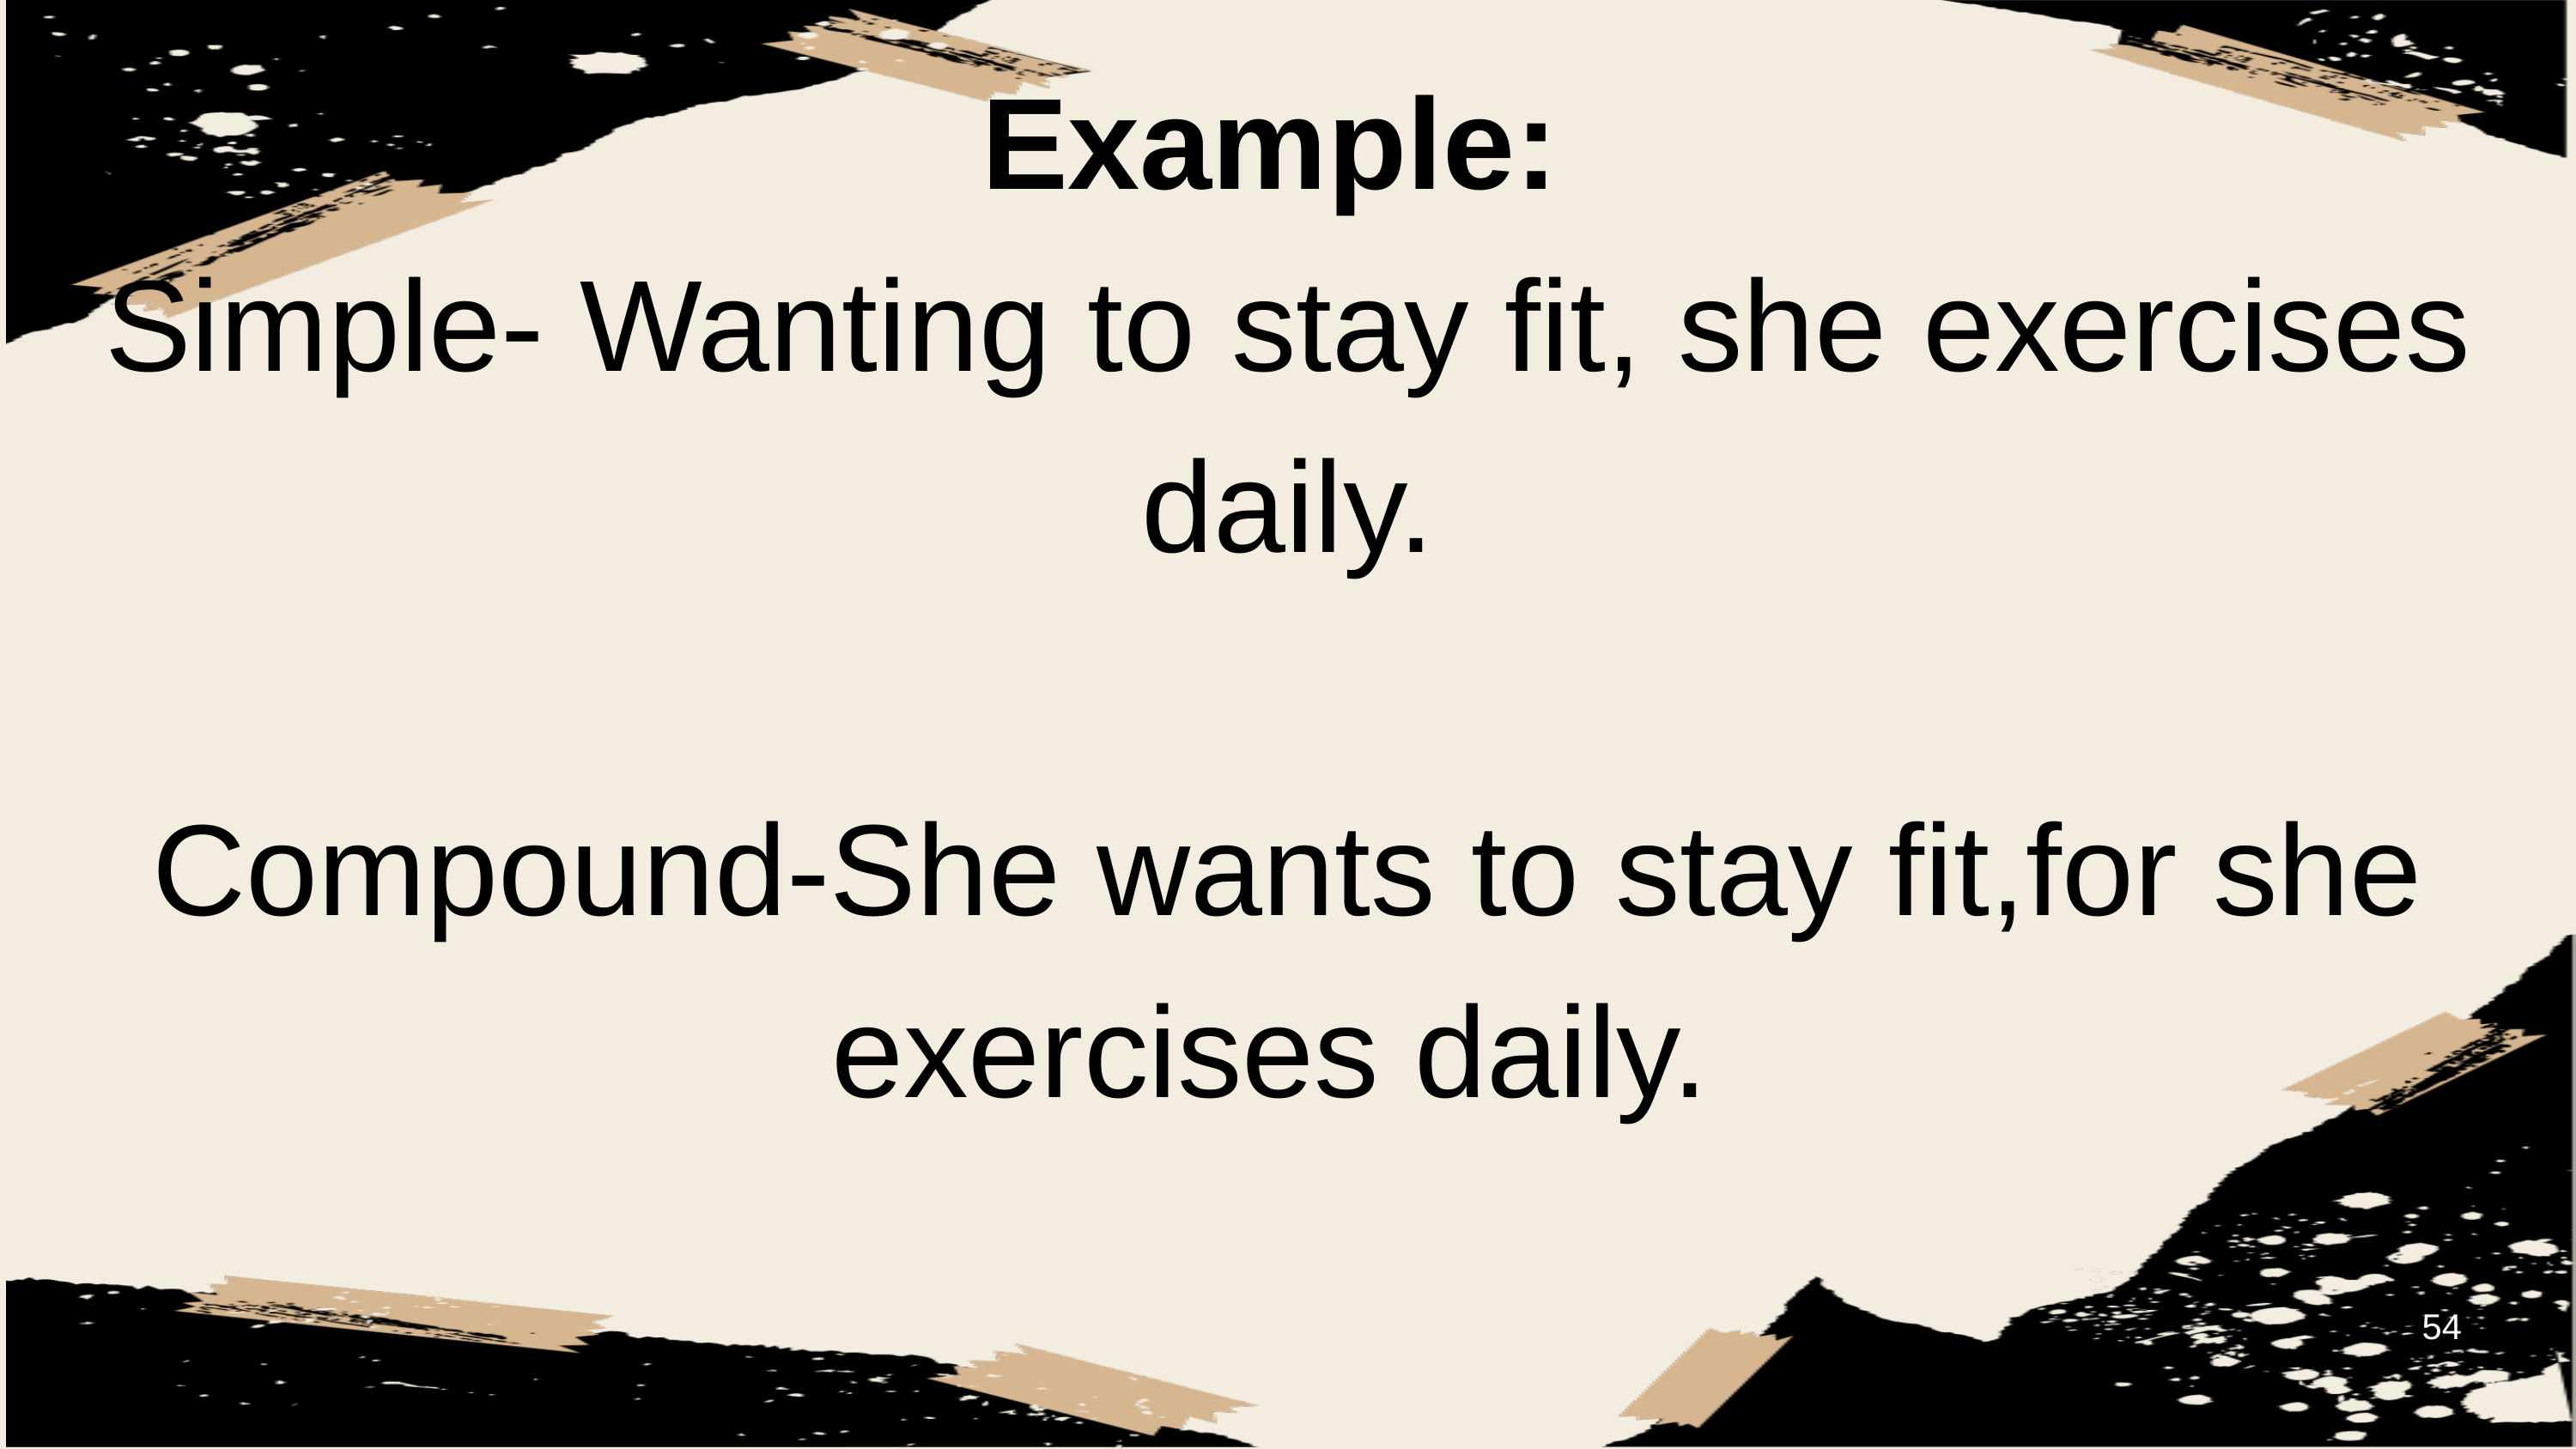

Example:
Simple- Wanting to stay fit, she exercises daily.

Compound-She wants to stay fit,for she exercises daily.

54